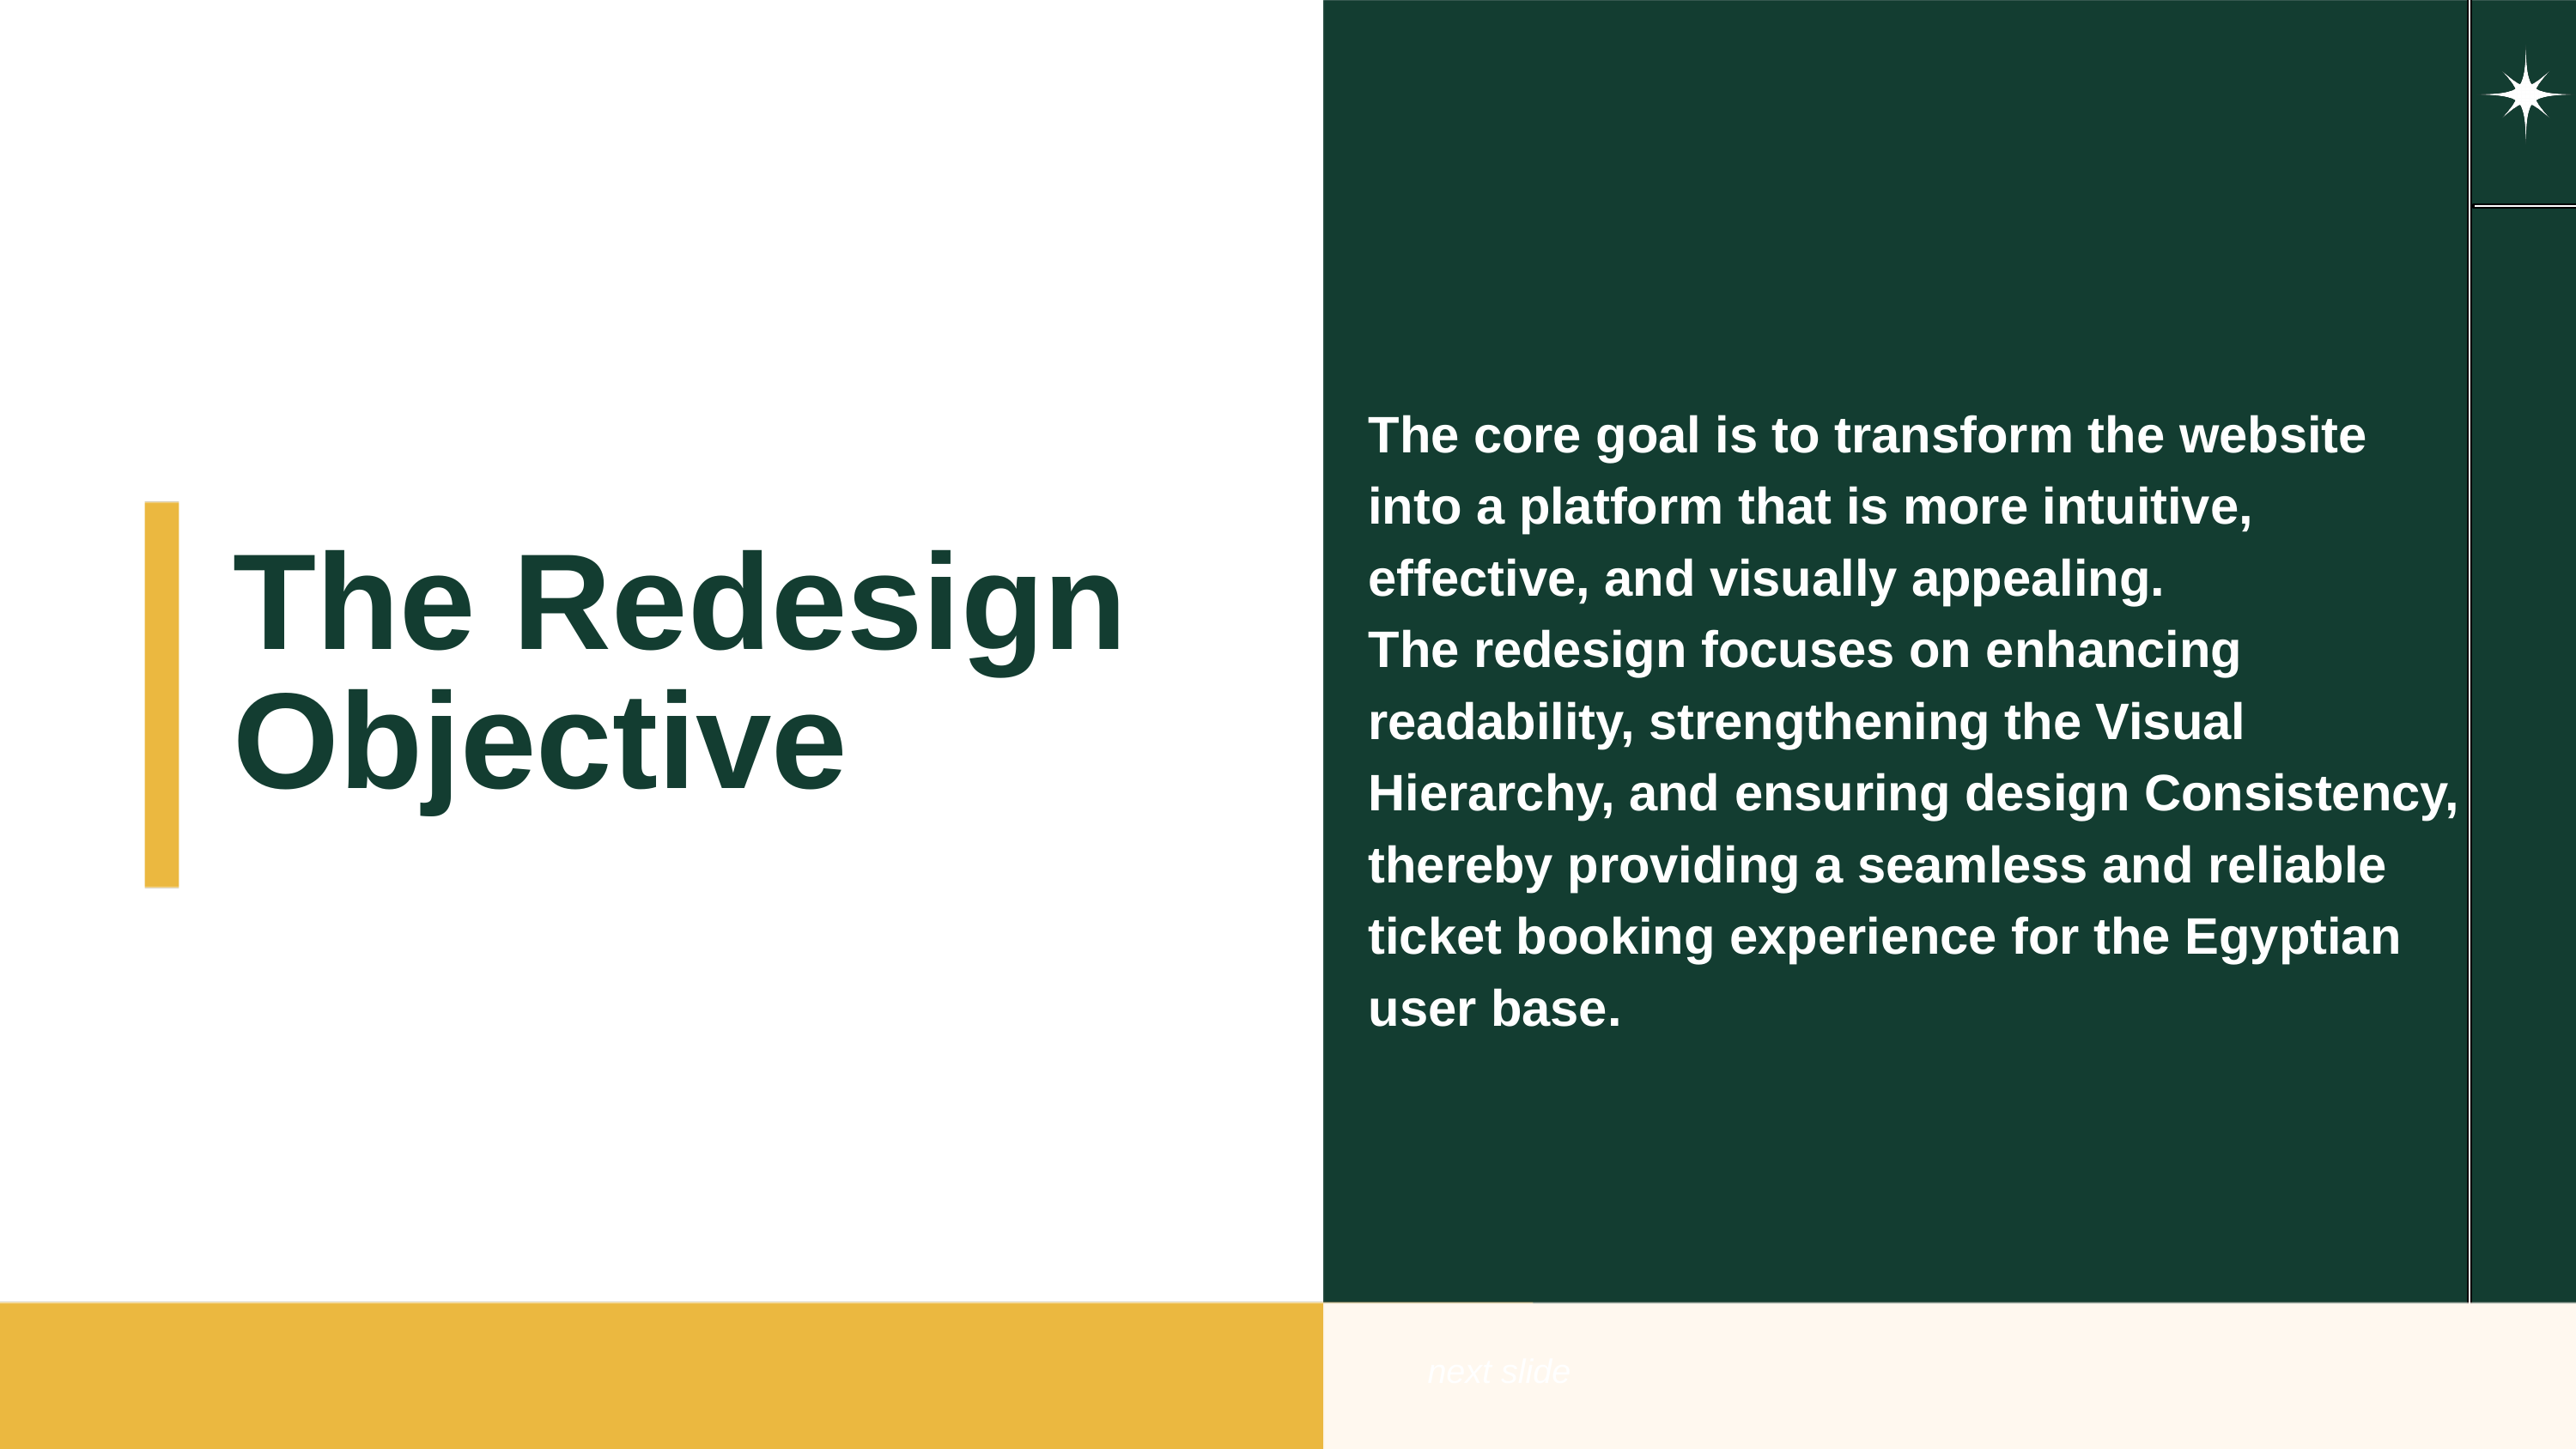

The core goal is to transform the website into a platform that is more intuitive, effective, and visually appealing.
The redesign focuses on enhancing readability, strengthening the Visual Hierarchy, and ensuring design Consistency, thereby providing a seamless and reliable ticket booking experience for the Egyptian user base.

The Redesign Objective

next slide